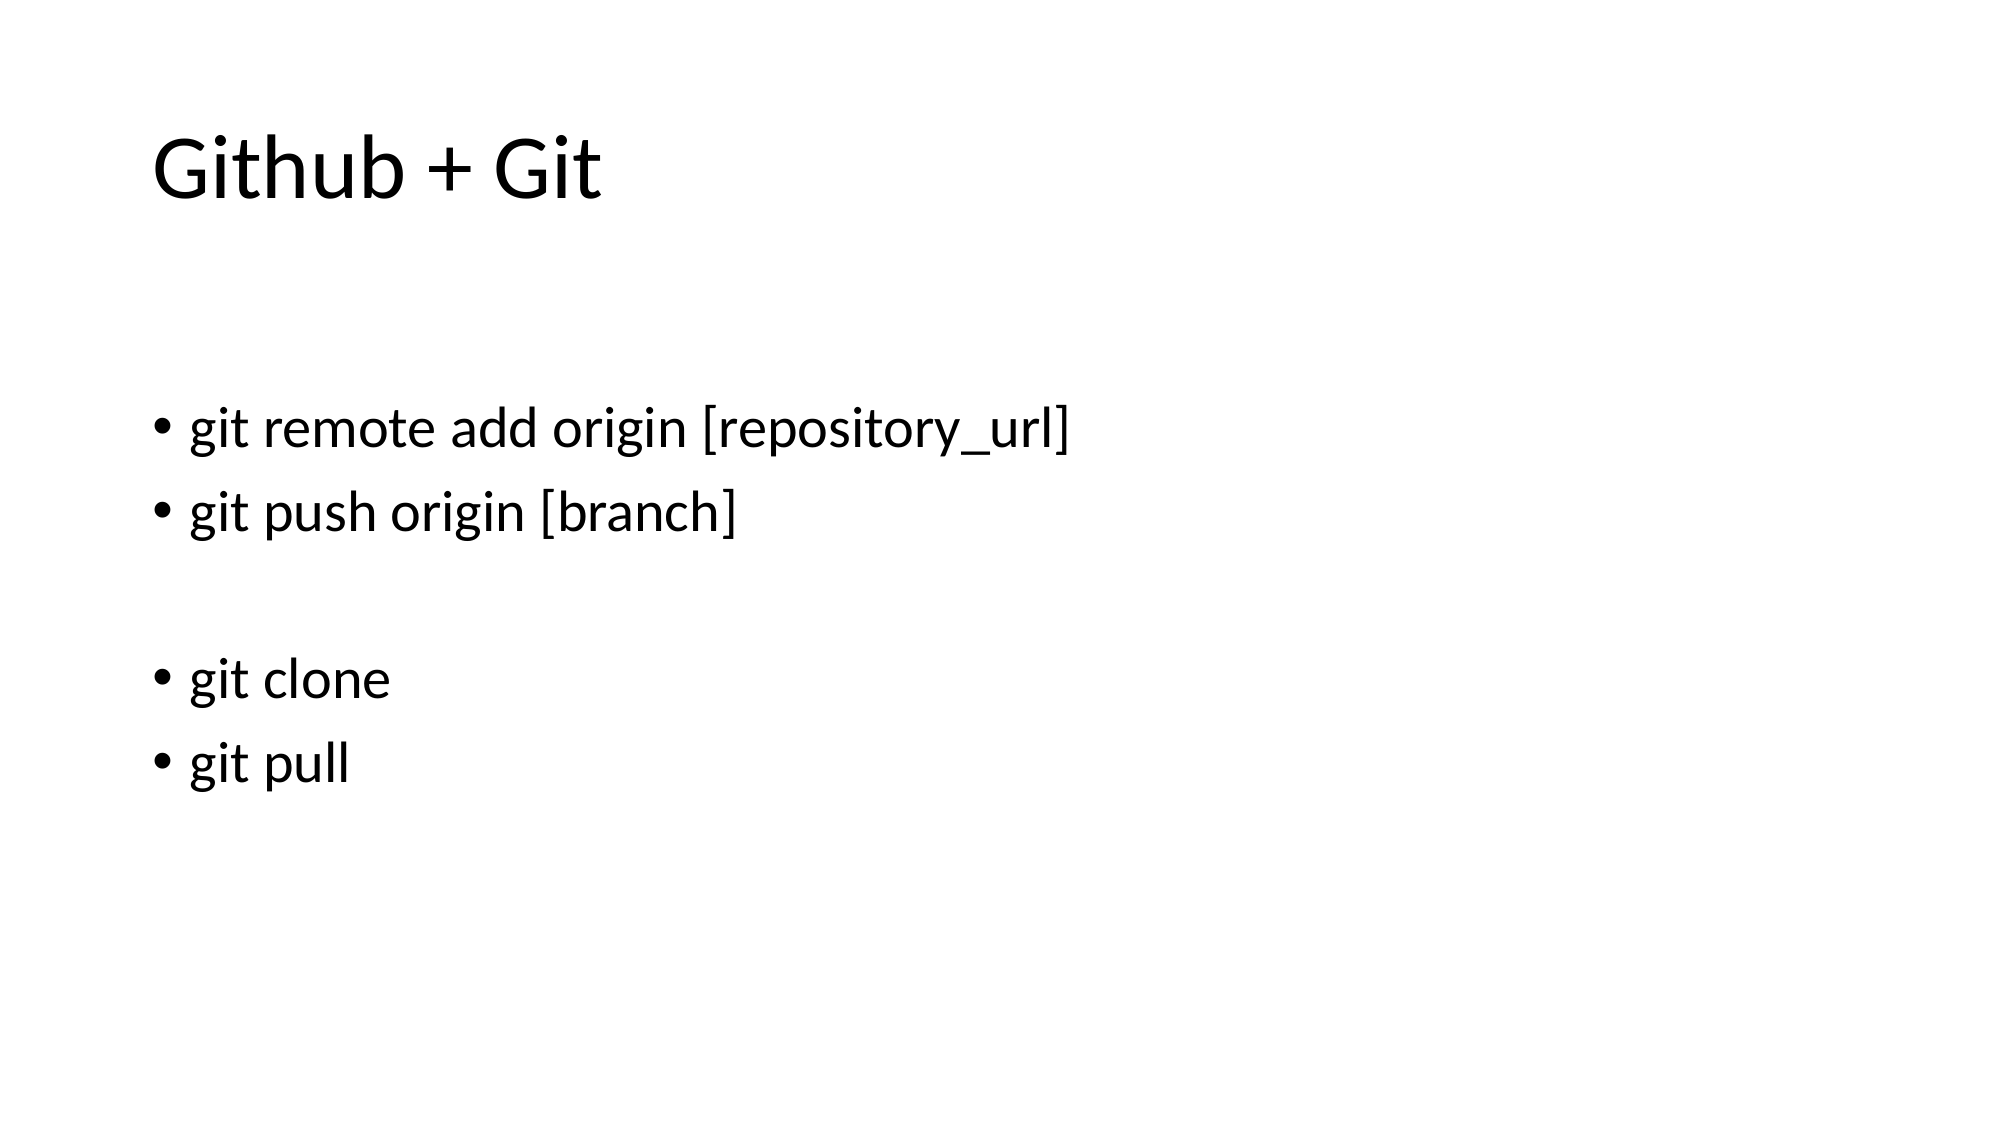

# Github + Git

git remote add origin [repository_url]
git push origin [branch]

git clone
git pull